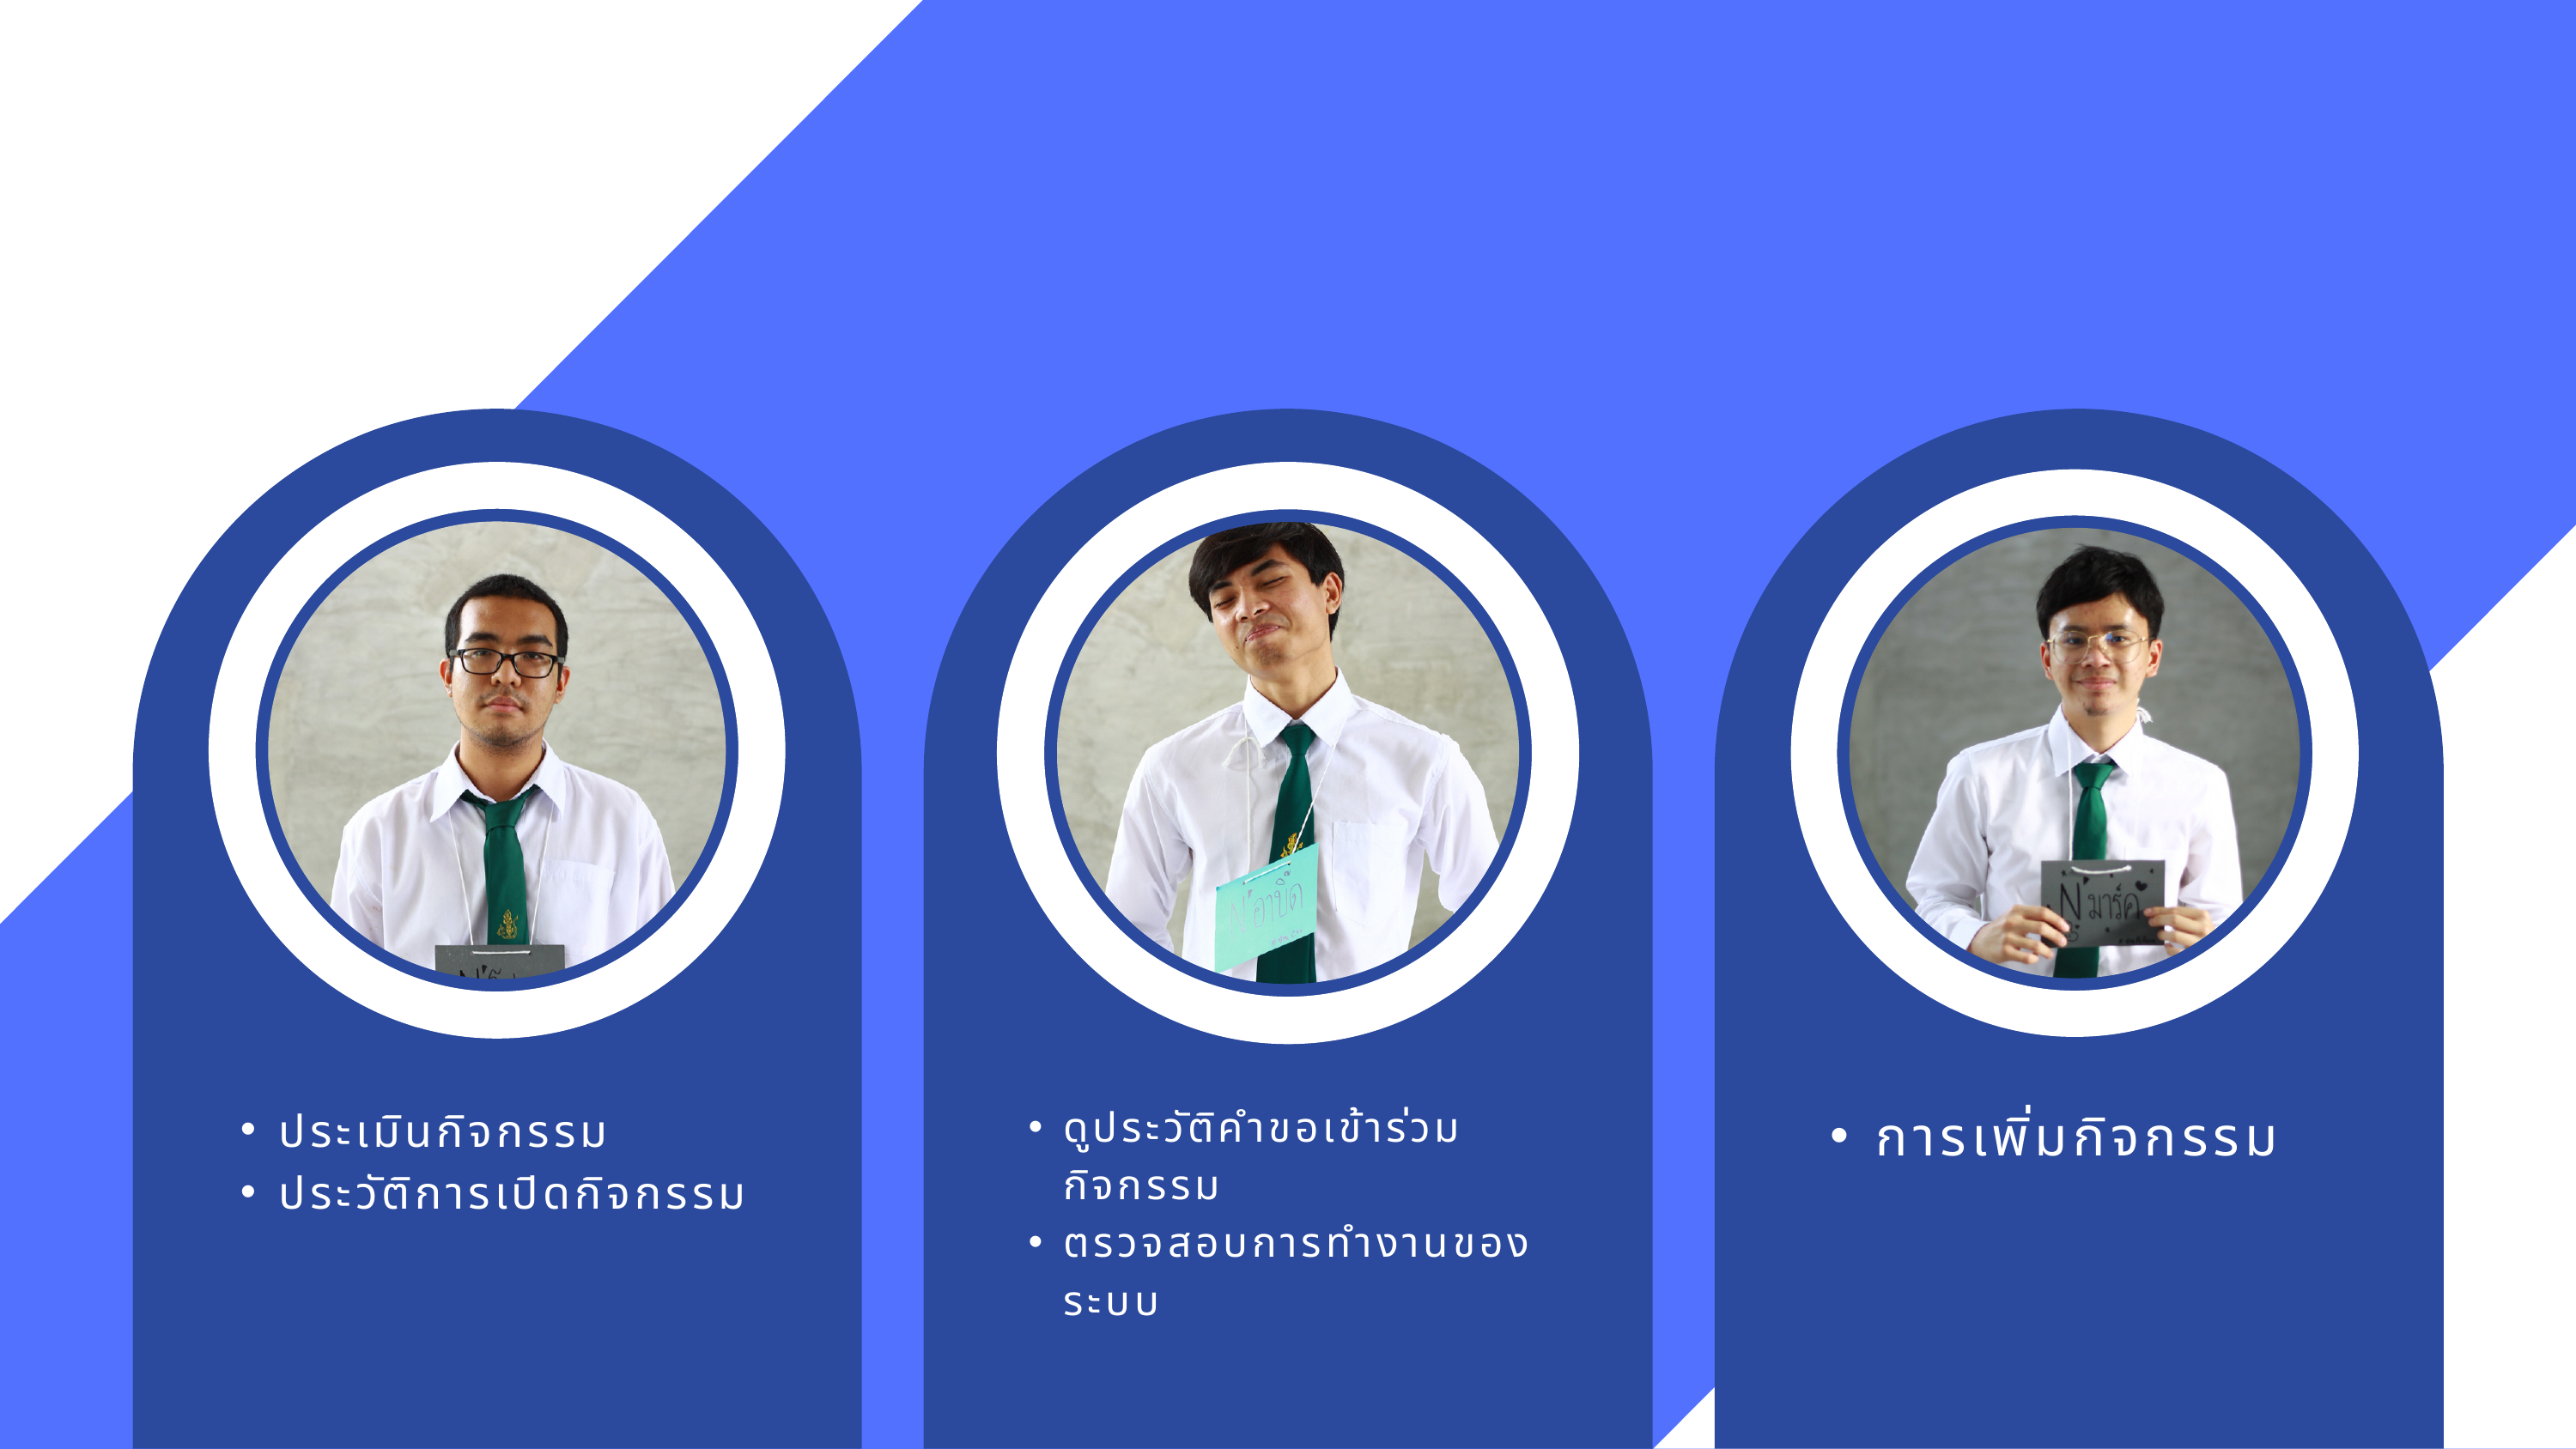

การเพิ่มกิจกรรม
ประเมินกิจกรรม
ประวัติการเปิดกิจกรรม
ดูประวัติคำขอเข้าร่วมกิจกรรม
ตรวจสอบการทำงานของระบบ